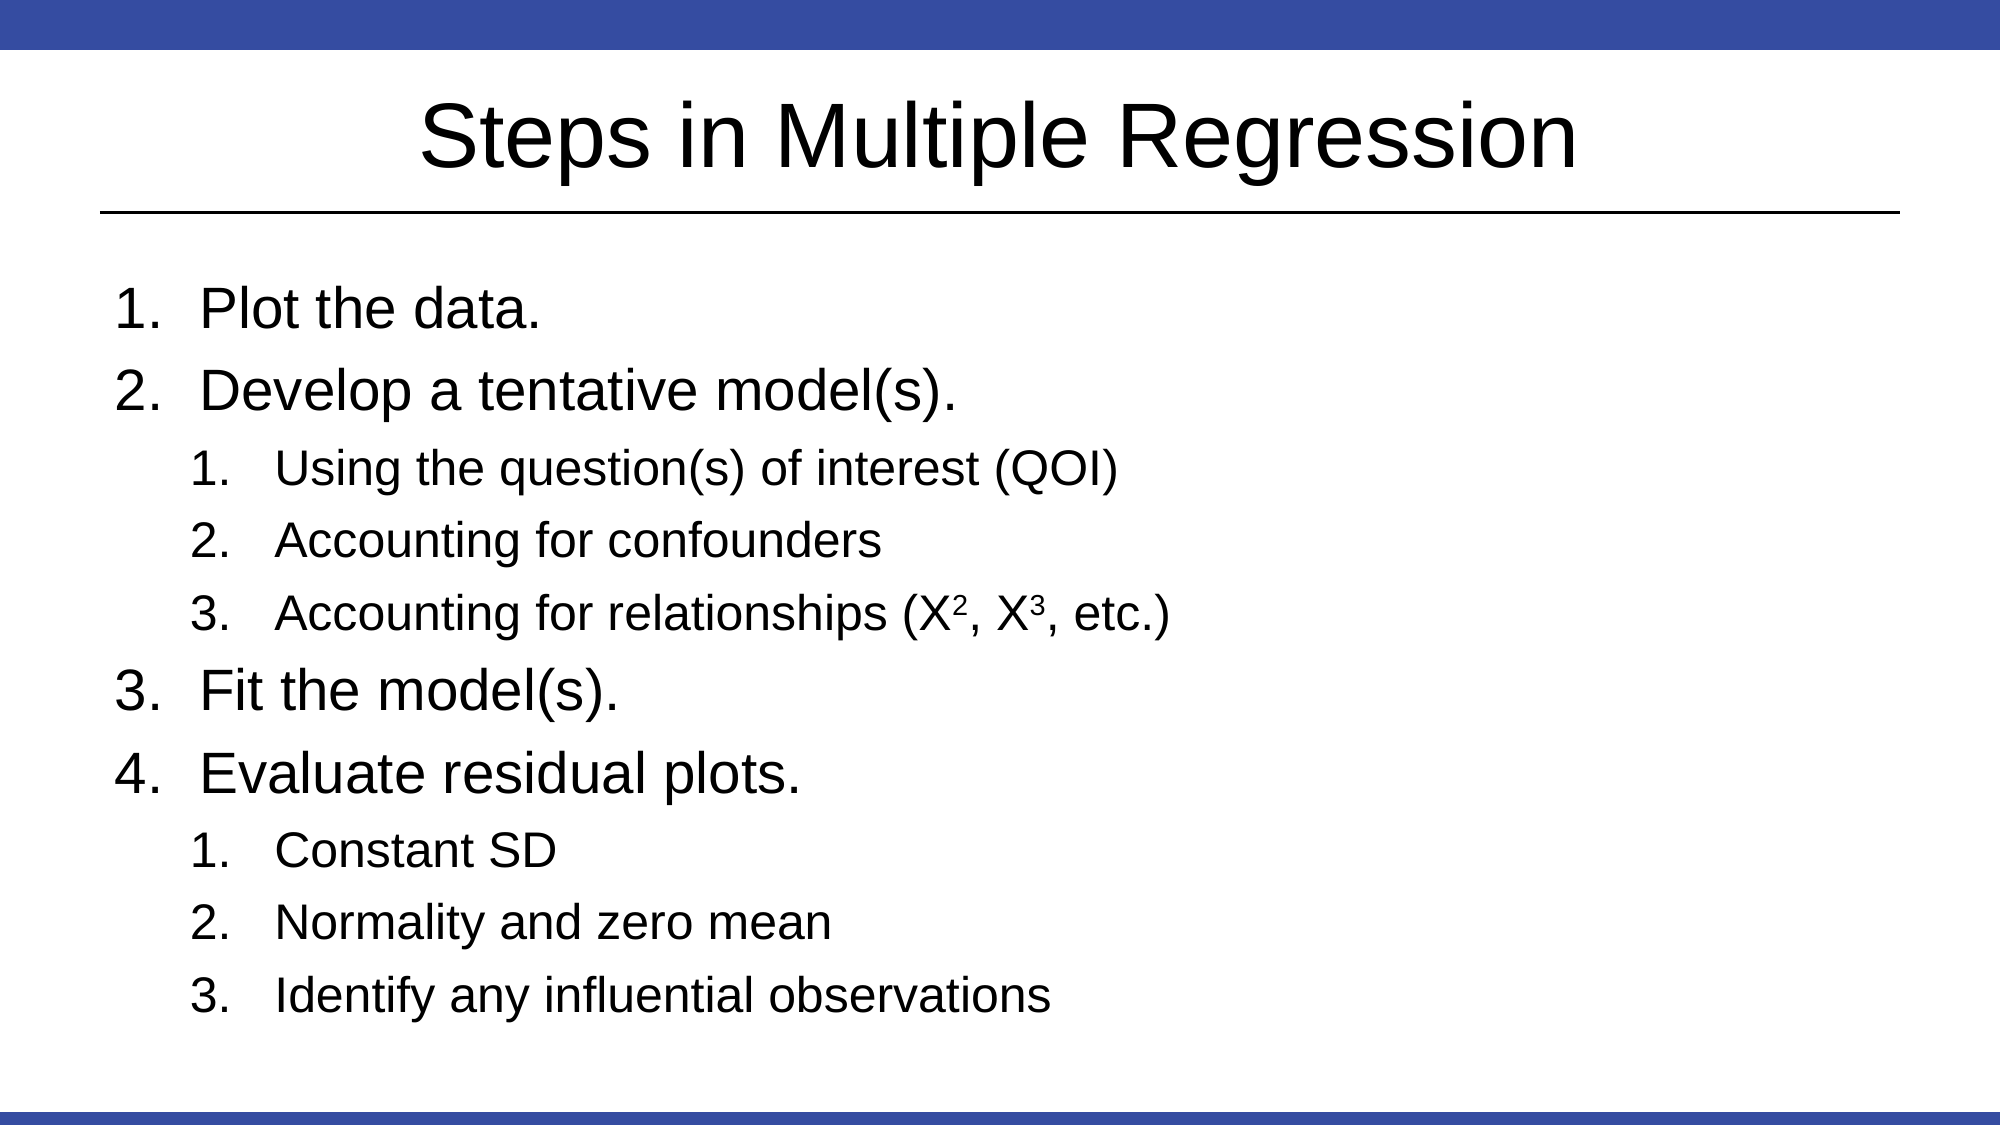

# Steps in Multiple Regression
Plot the data.
Develop a tentative model(s).
Using the question(s) of interest (QOI)
Accounting for confounders
Accounting for relationships (X2, X3, etc.)
Fit the model(s).
Evaluate residual plots.
Constant SD
Normality and zero mean
Identify any influential observations